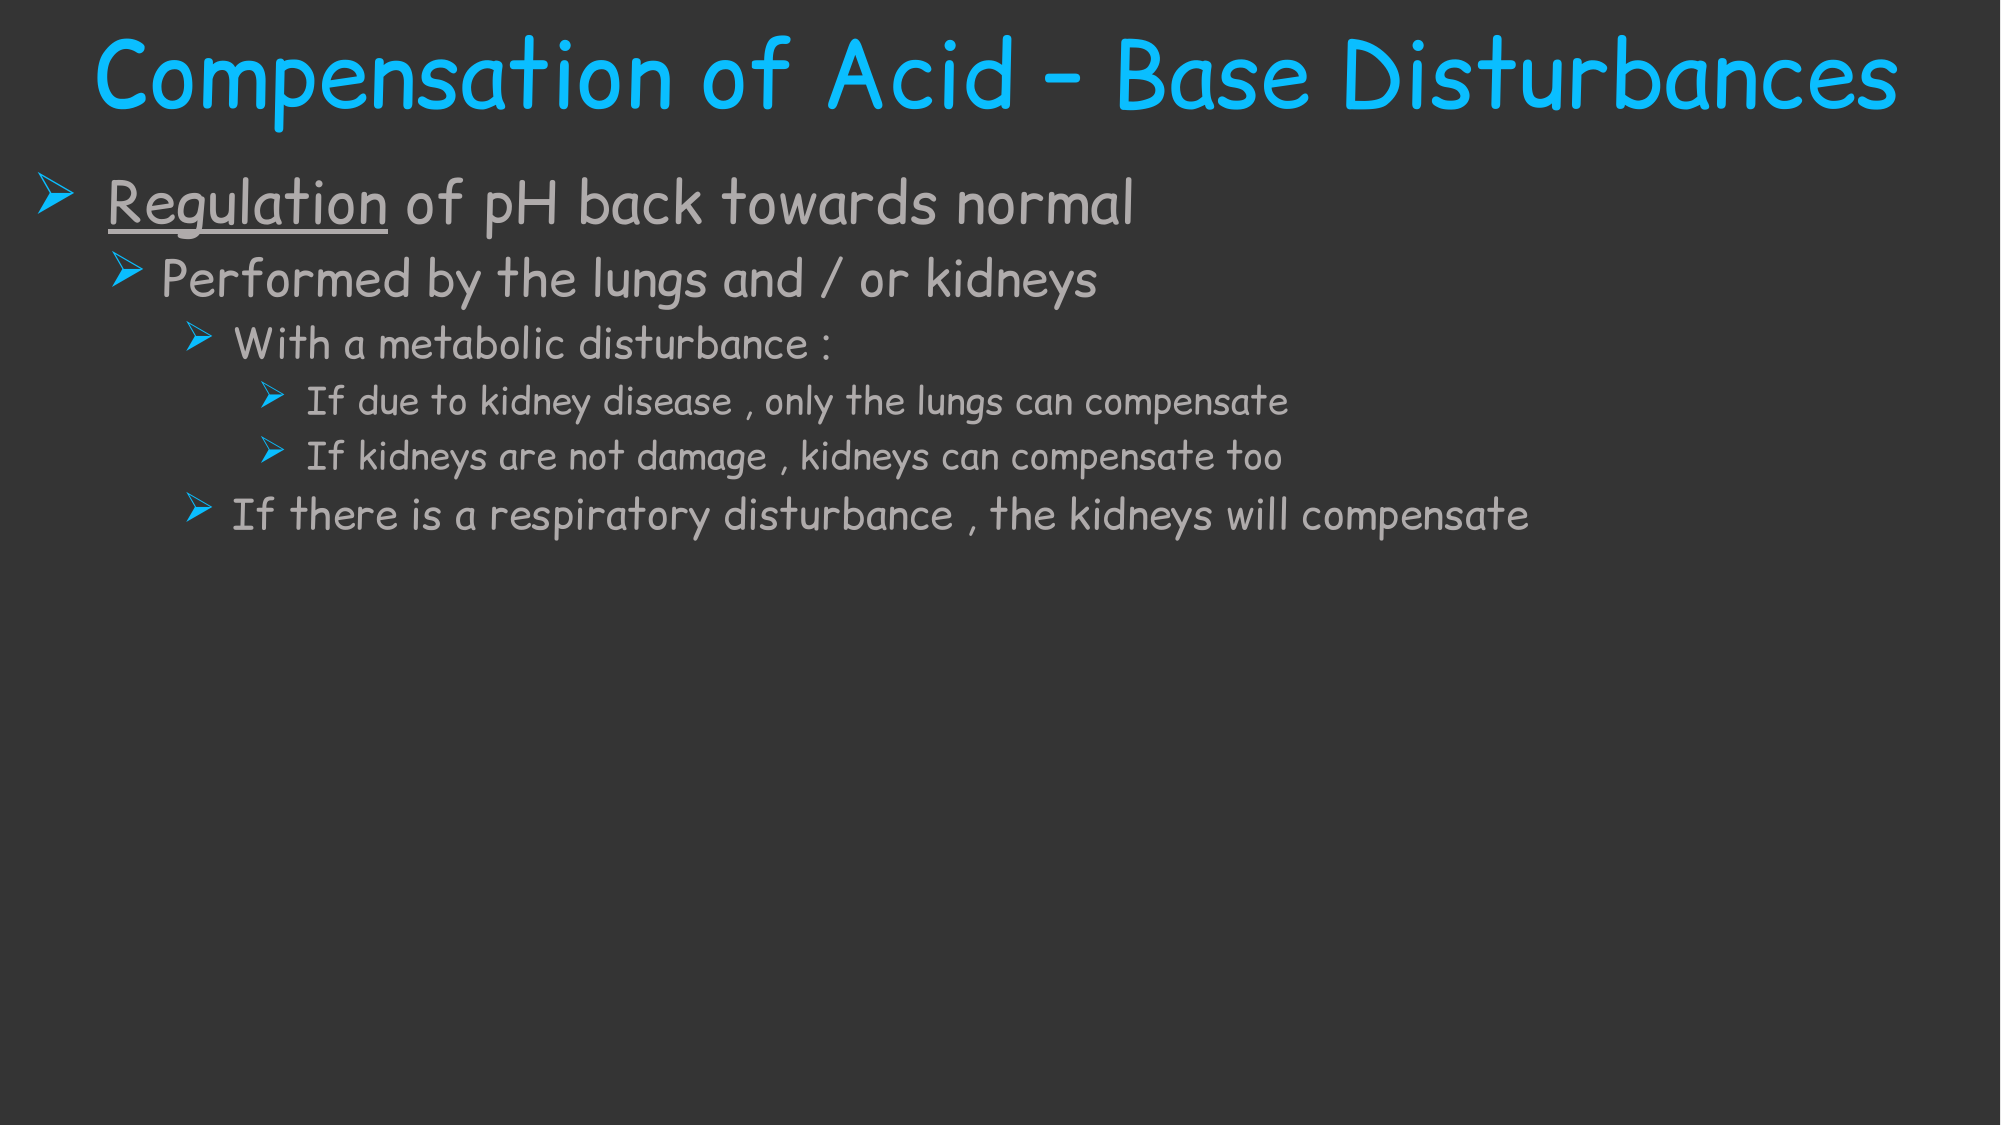

# Compensation of Acid – Base Disturbances
Regulation of pH back towards normal
 Performed by the lungs and / or kidneys
 With a metabolic disturbance :
 If due to kidney disease , only the lungs can compensate
 If kidneys are not damage , kidneys can compensate too
 If there is a respiratory disturbance , the kidneys will compensate